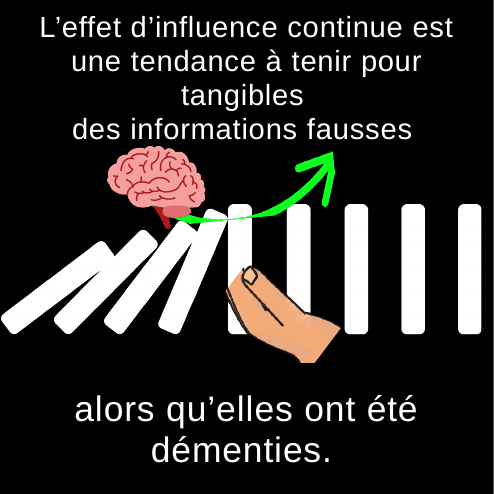

L’effet d’influence continue est une tendance à tenir pour tangibles
des informations fausses

alors qu’elles ont été démenties.